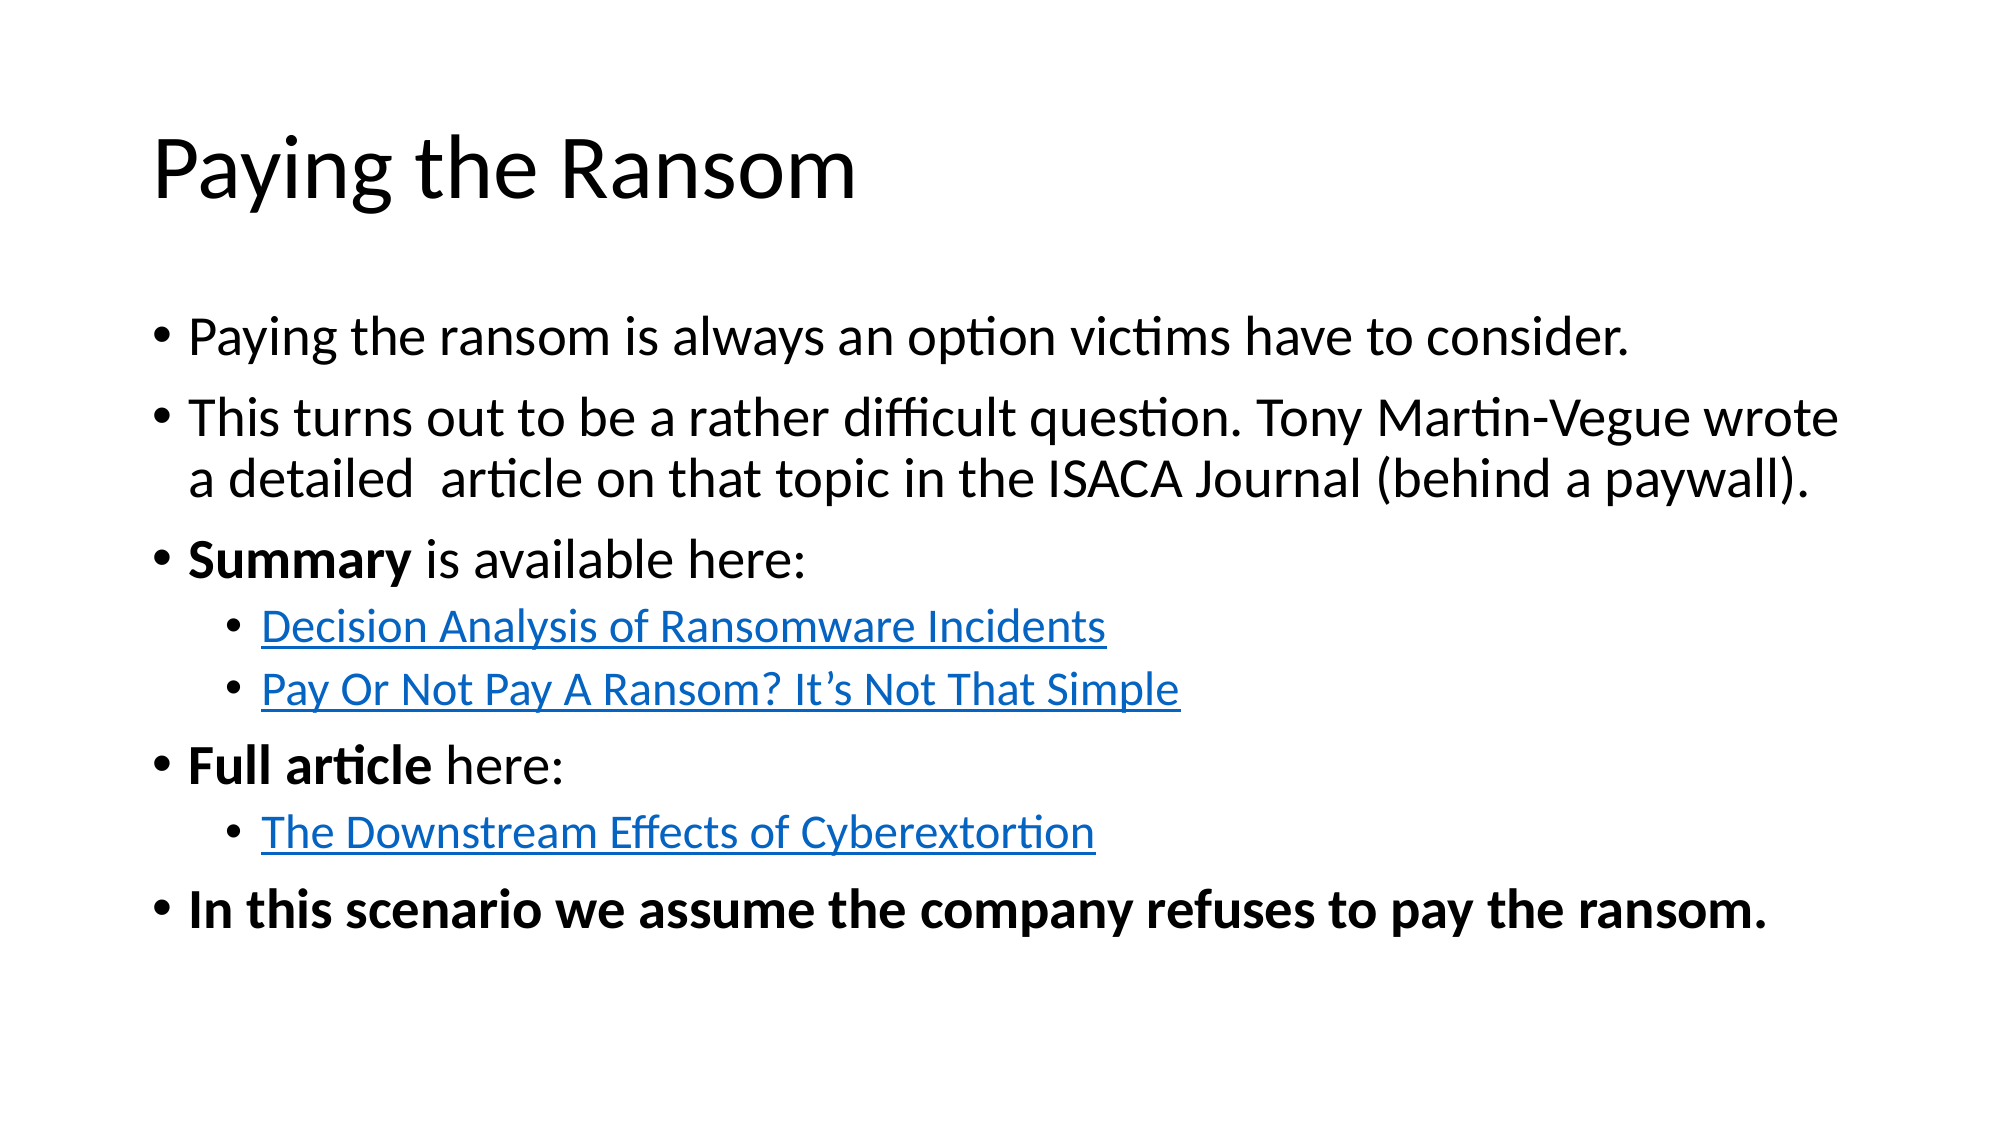

# Paying the Ransom
Paying the ransom is always an option victims have to consider.
This turns out to be a rather difficult question. Tony Martin-Vegue wrote a detailed  article on that topic in the ISACA Journal (behind a paywall).
Summary is available here:
Decision Analysis of Ransomware Incidents
Pay Or Not Pay A Ransom? It’s Not That Simple
Full article here:
The Downstream Effects of Cyberextortion
In this scenario we assume the company refuses to pay the ransom.